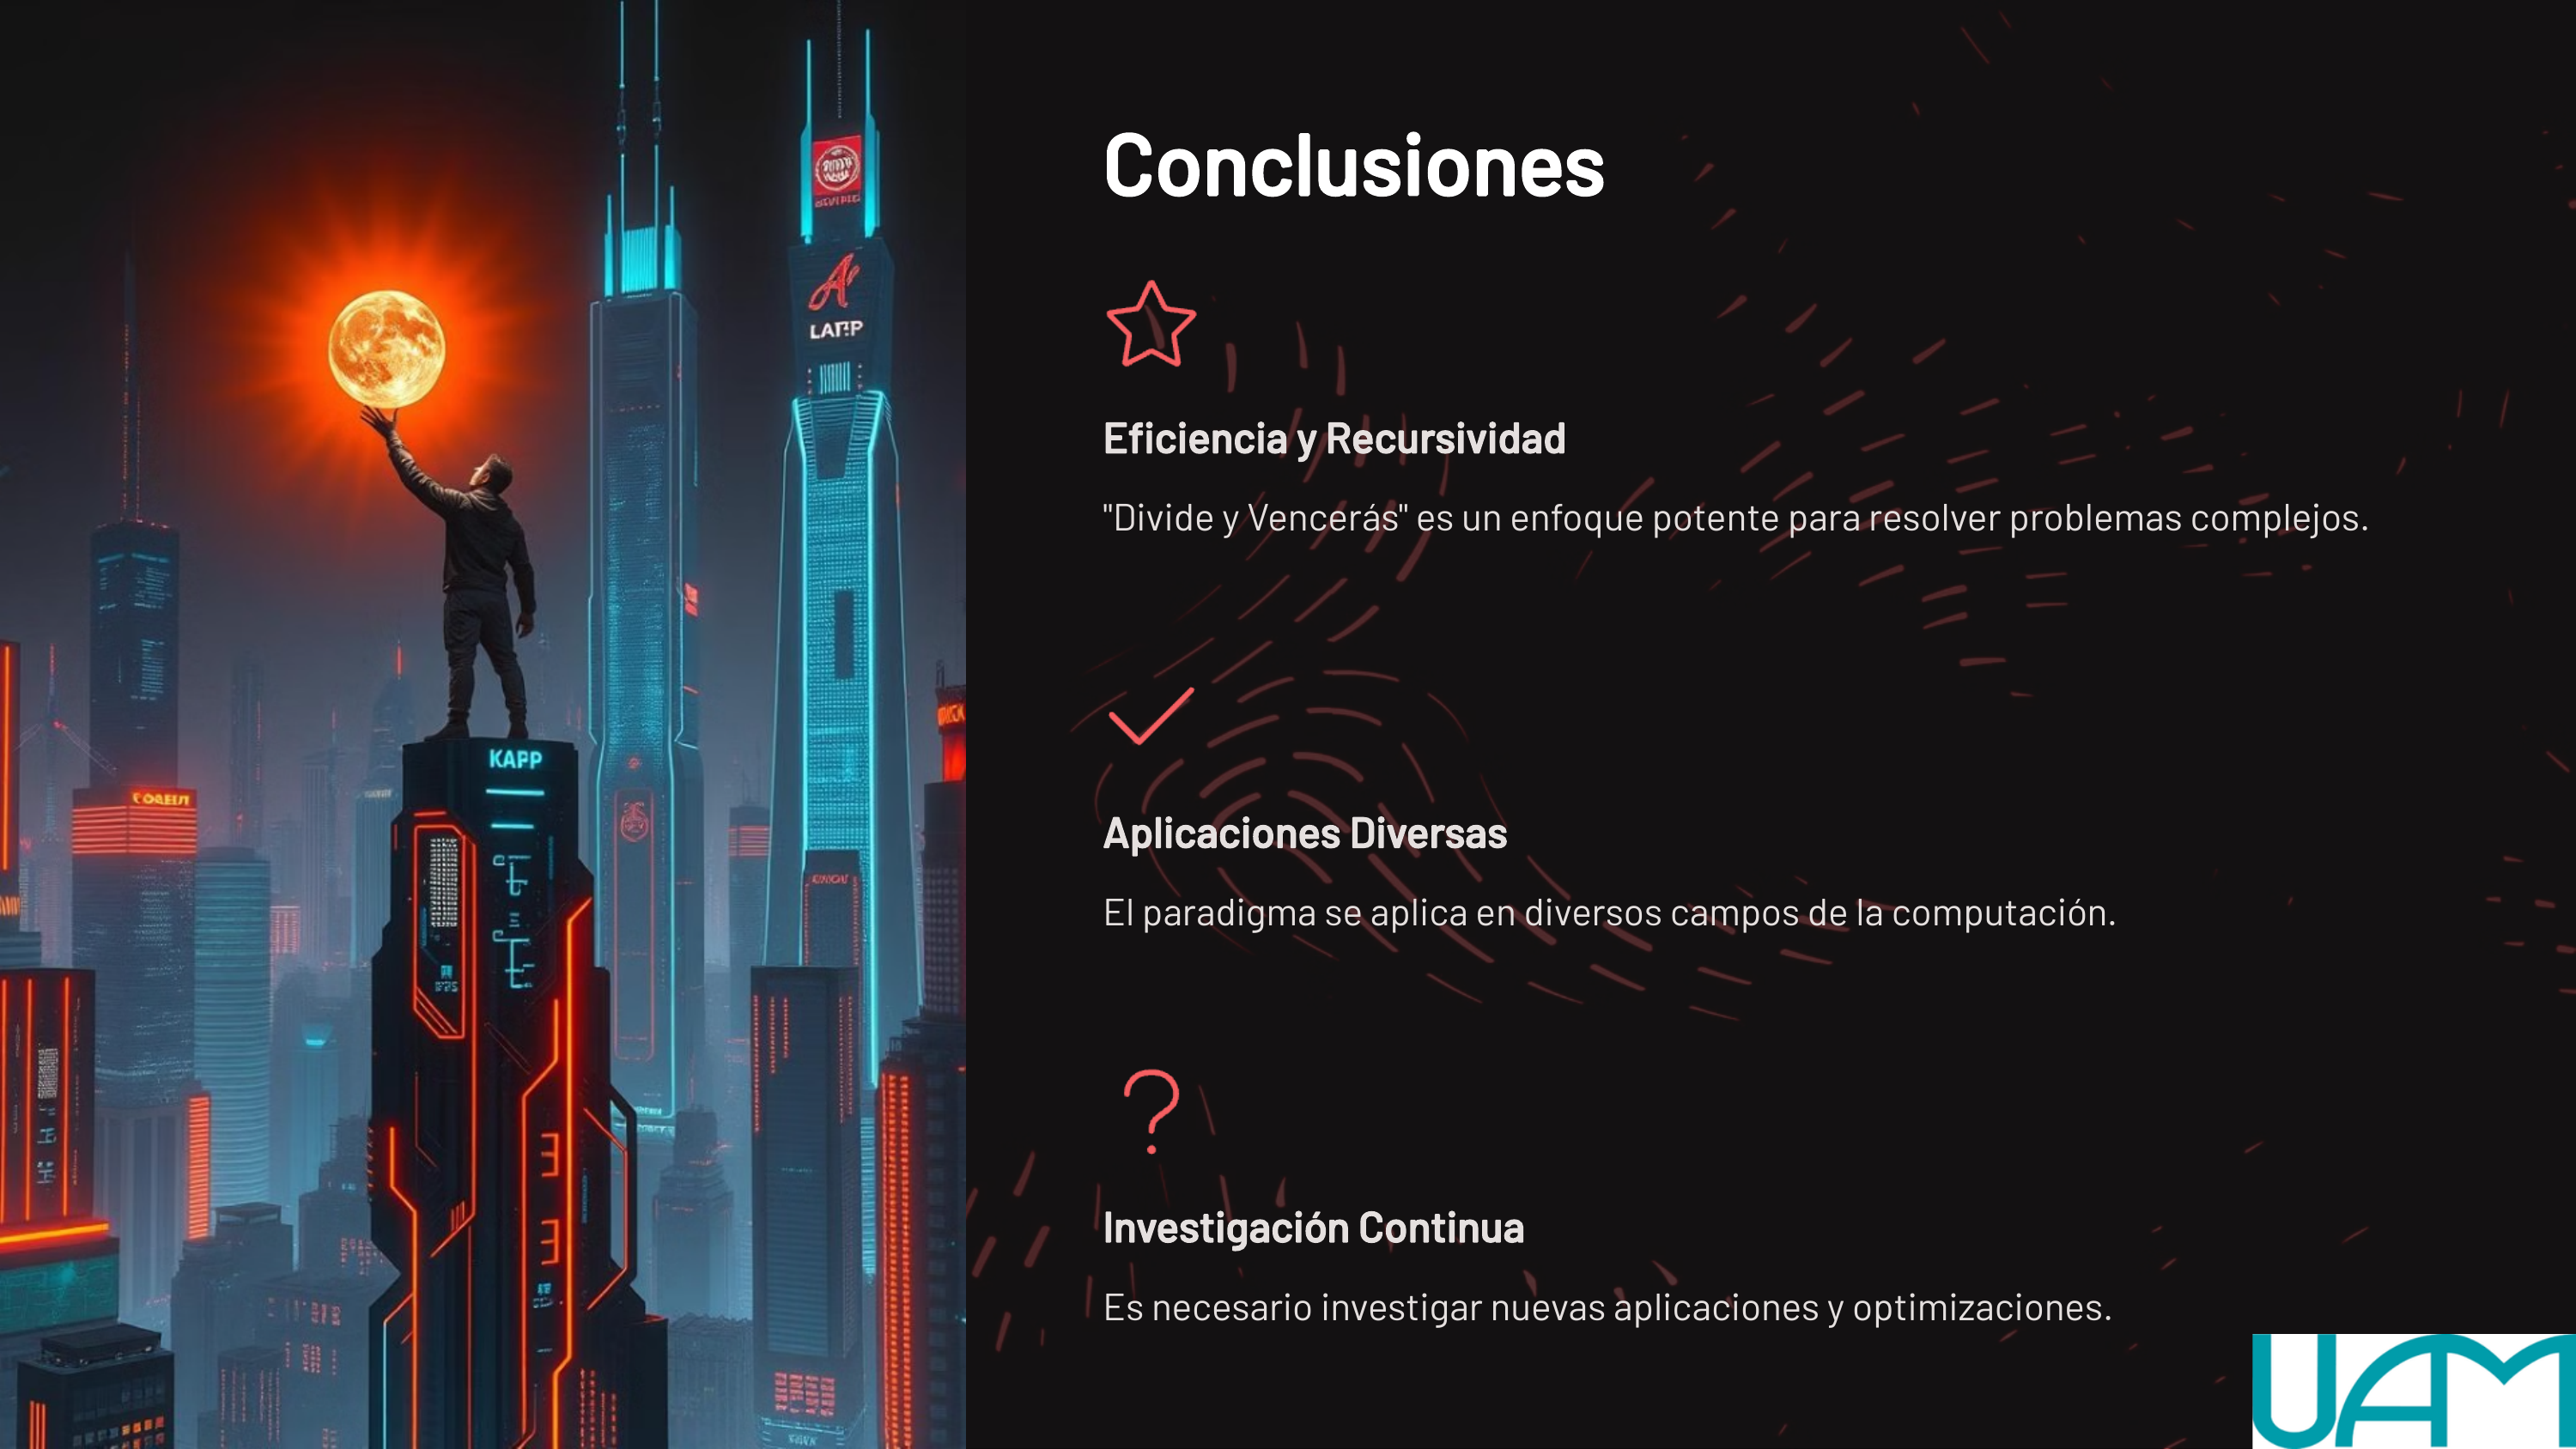

Conclusiones

Eficiencia y Recursividad
"Divide y Vencerás" es un enfoque potente para resolver problemas complejos.

Aplicaciones Diversas
El paradigma se aplica en diversos campos de la computación.

Investigación Continua
Es necesario investigar nuevas aplicaciones y optimizaciones.